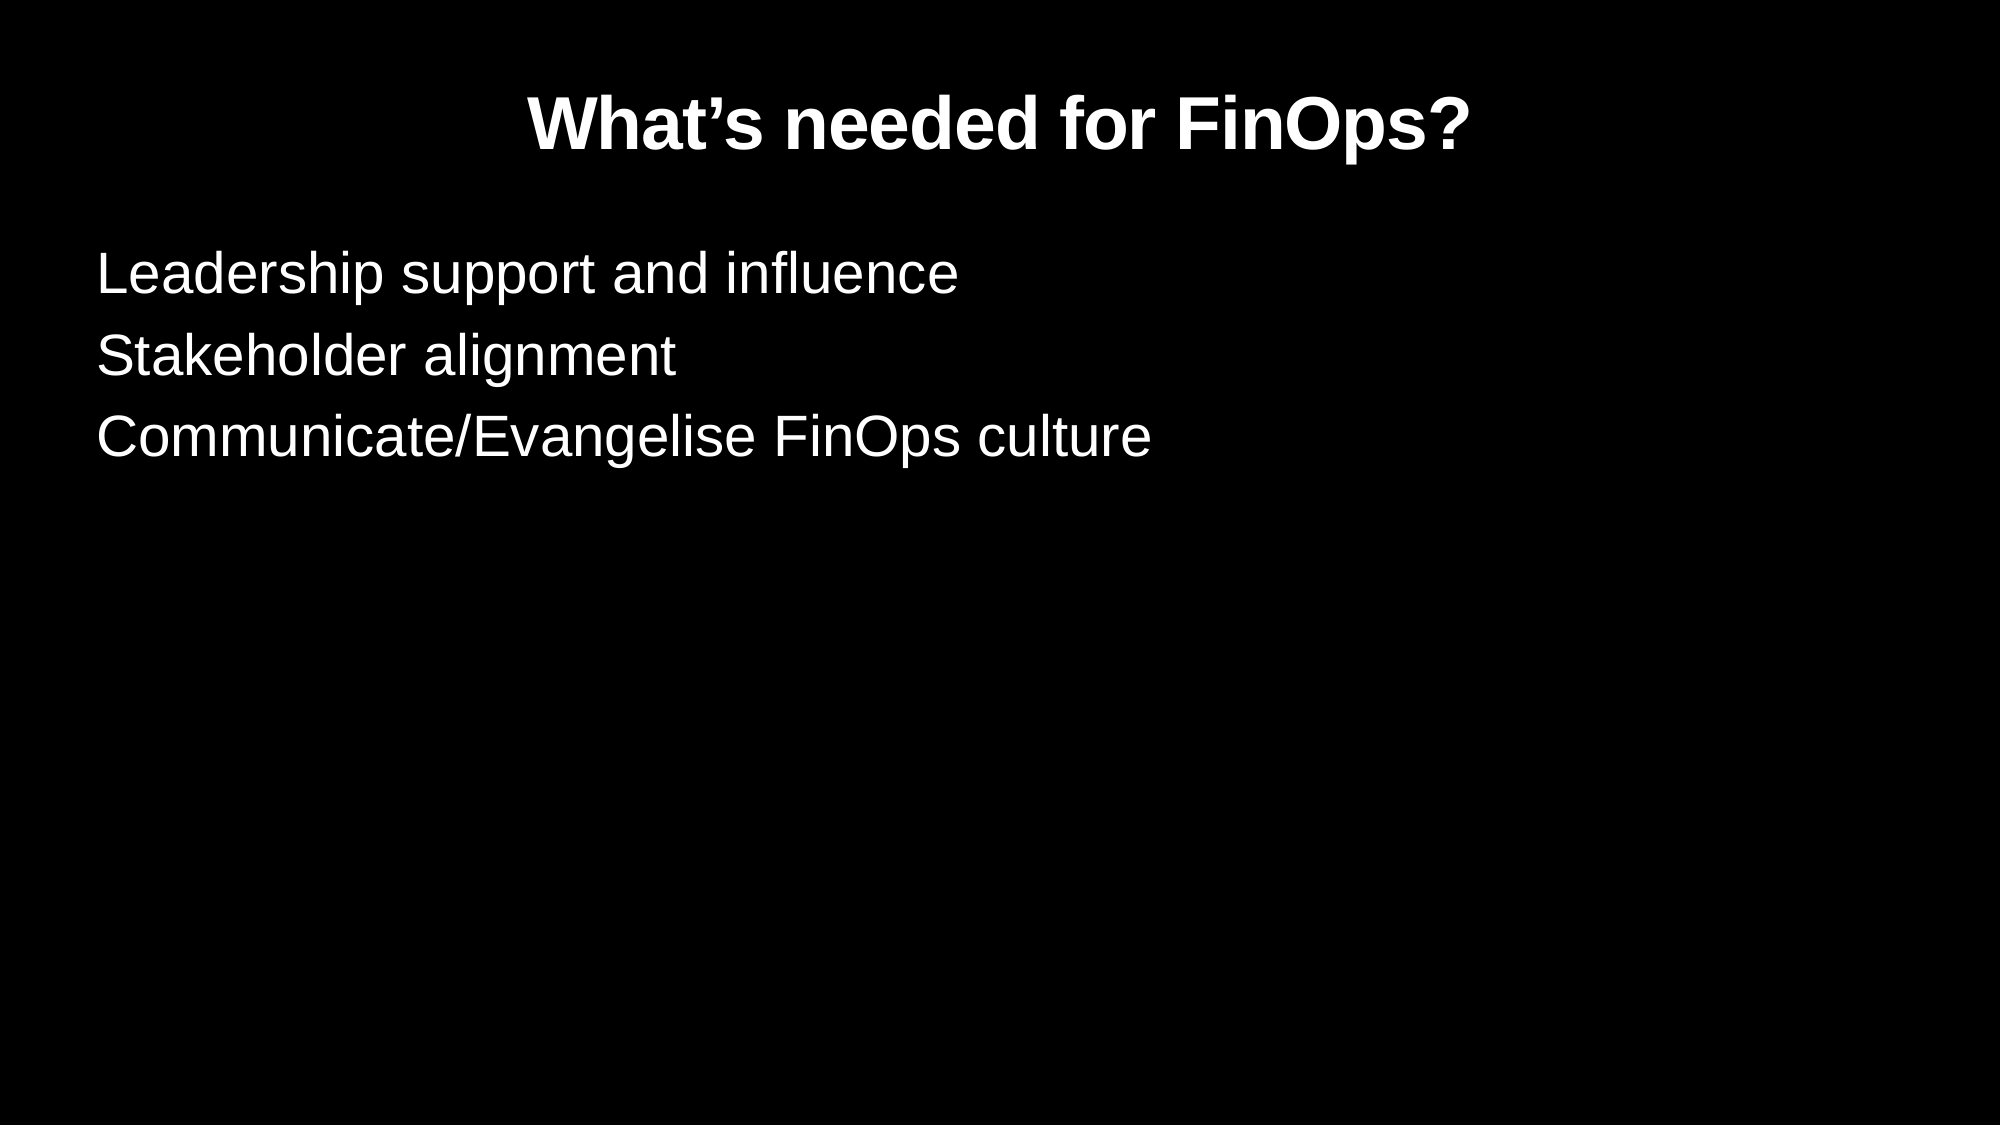

# What’s needed for FinOps?
Leadership support and influence
Stakeholder alignment
Communicate/Evangelise FinOps culture